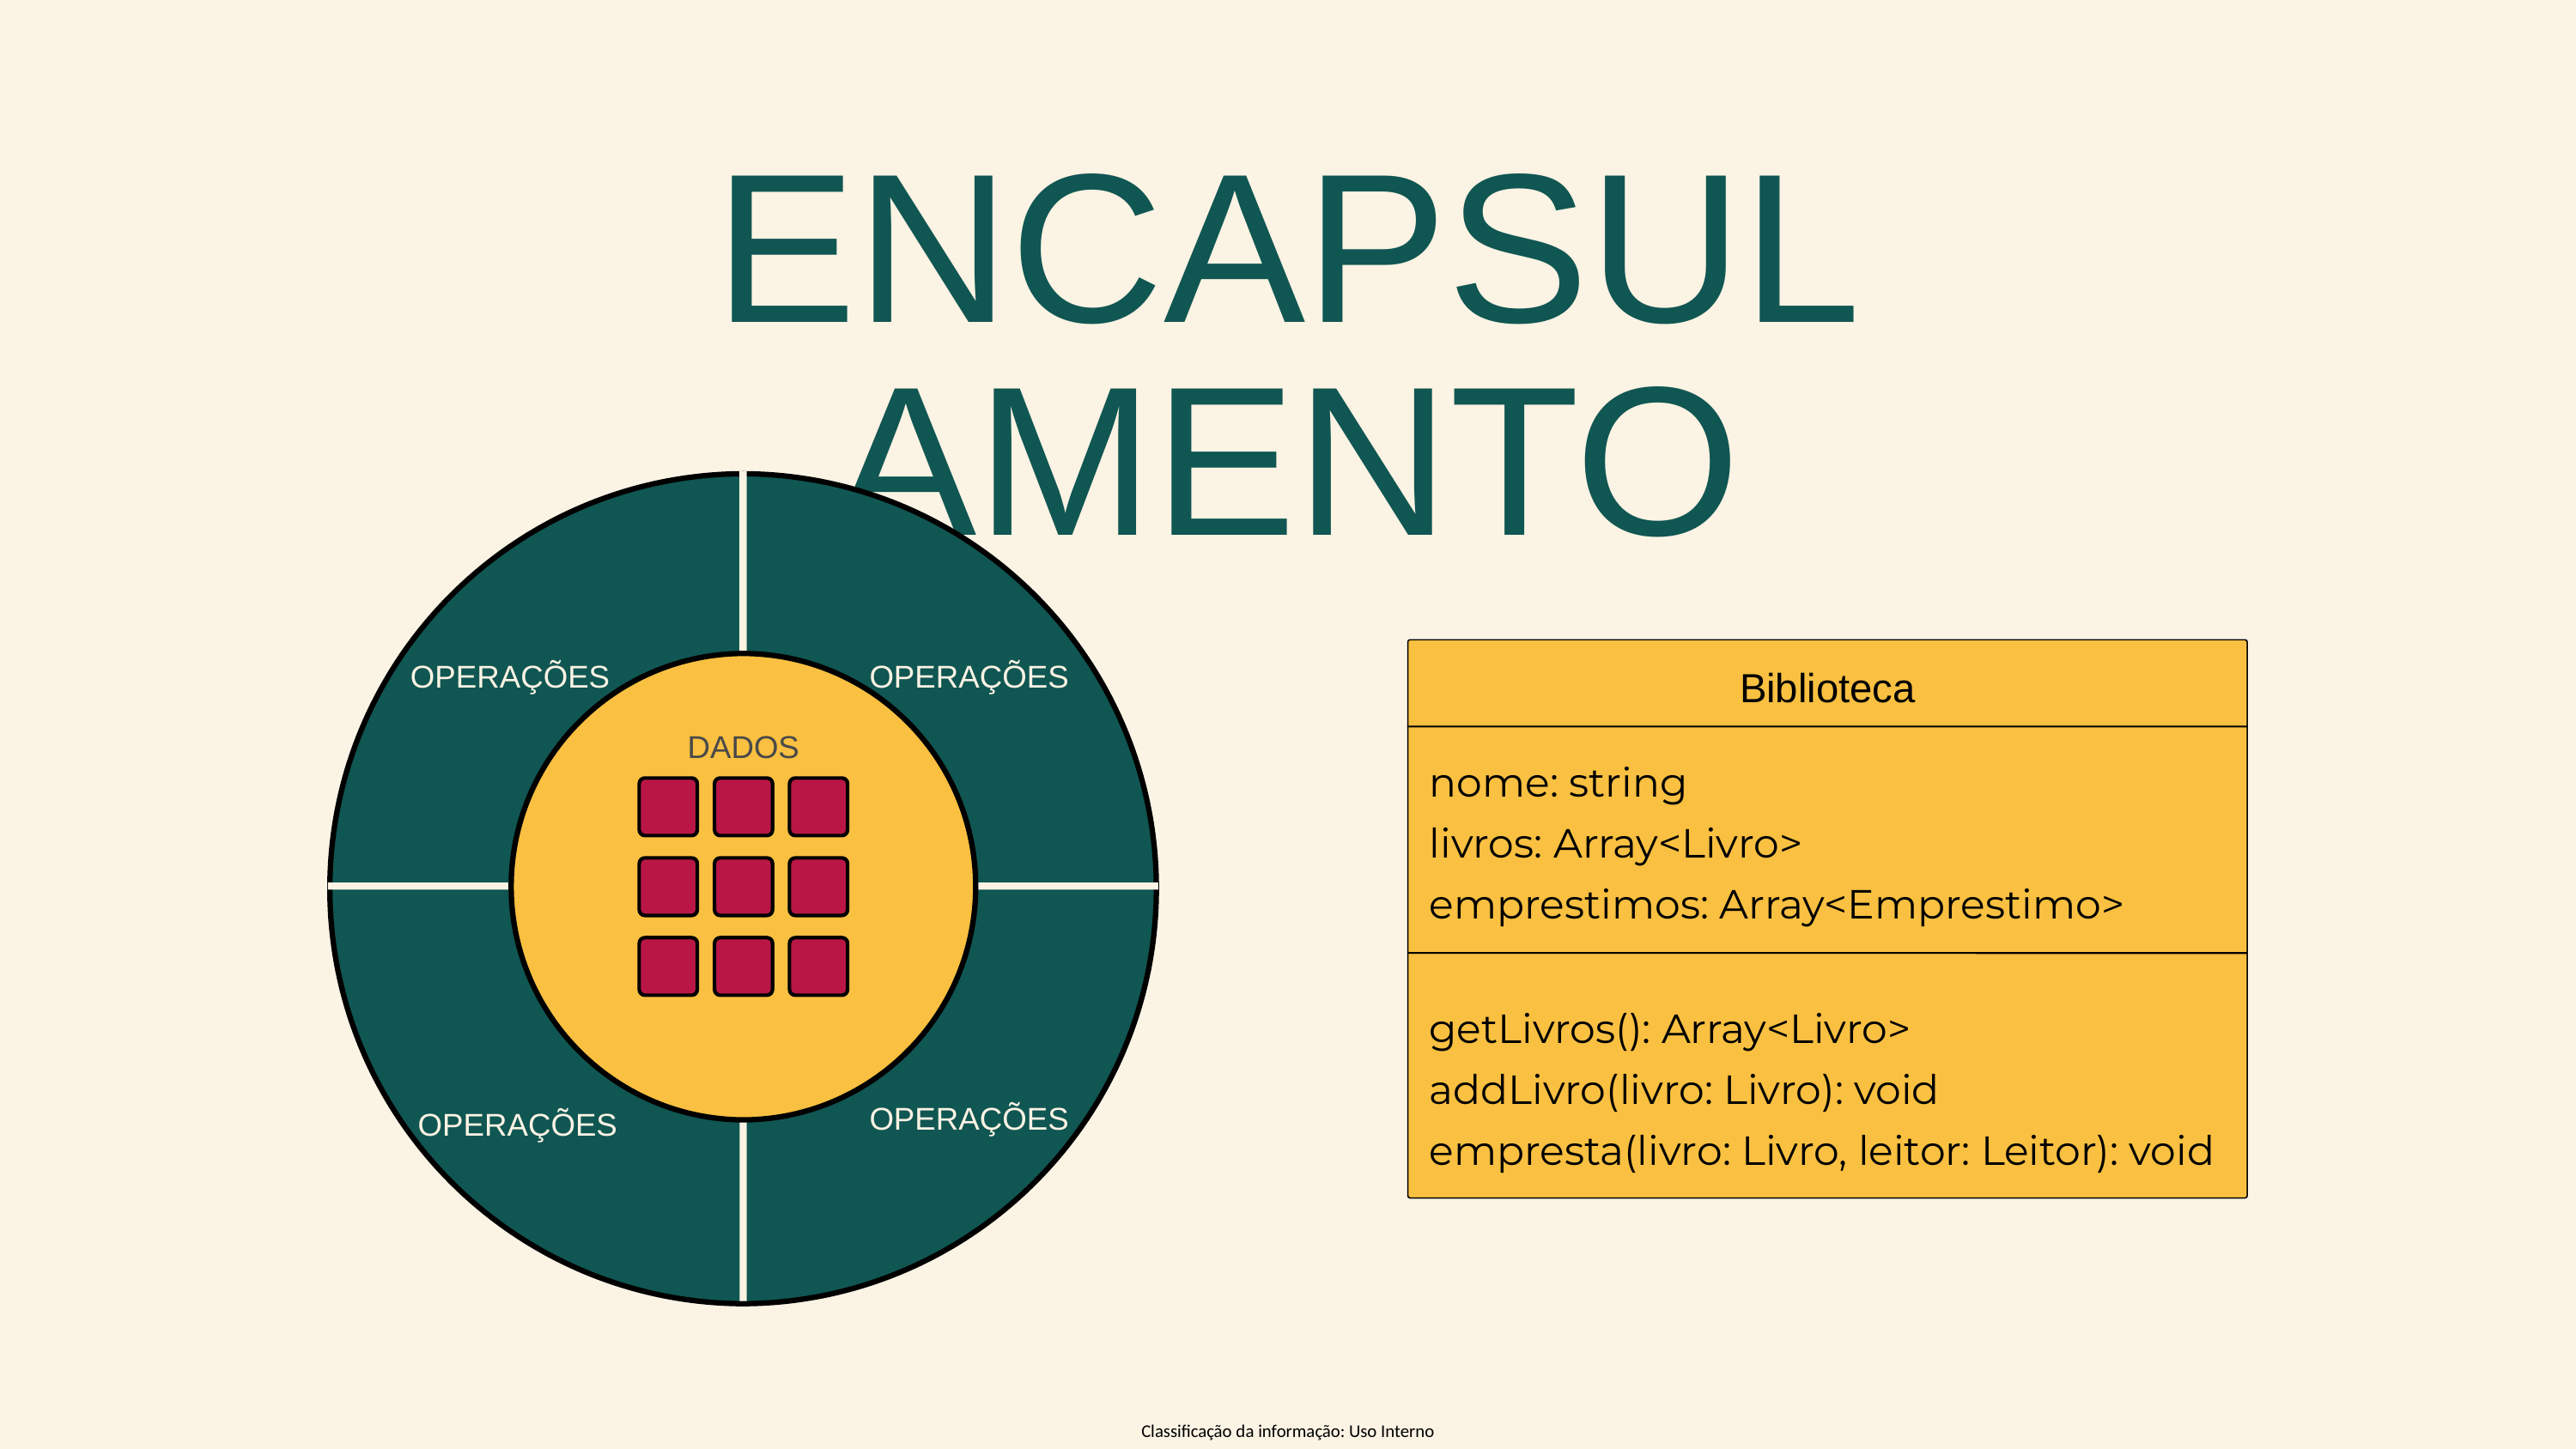

ENCAPSULAMENTO

OPERAÇÕES
OPERAÇÕES

DADOS

OPERAÇÕES
OPERAÇÕES

Biblioteca

nome: string
livros: Array<Livro>
emprestimos: Array<Emprestimo>

getLivros(): Array<Livro>
addLivro(livro: Livro): void
empresta(livro: Livro, leitor: Leitor): void